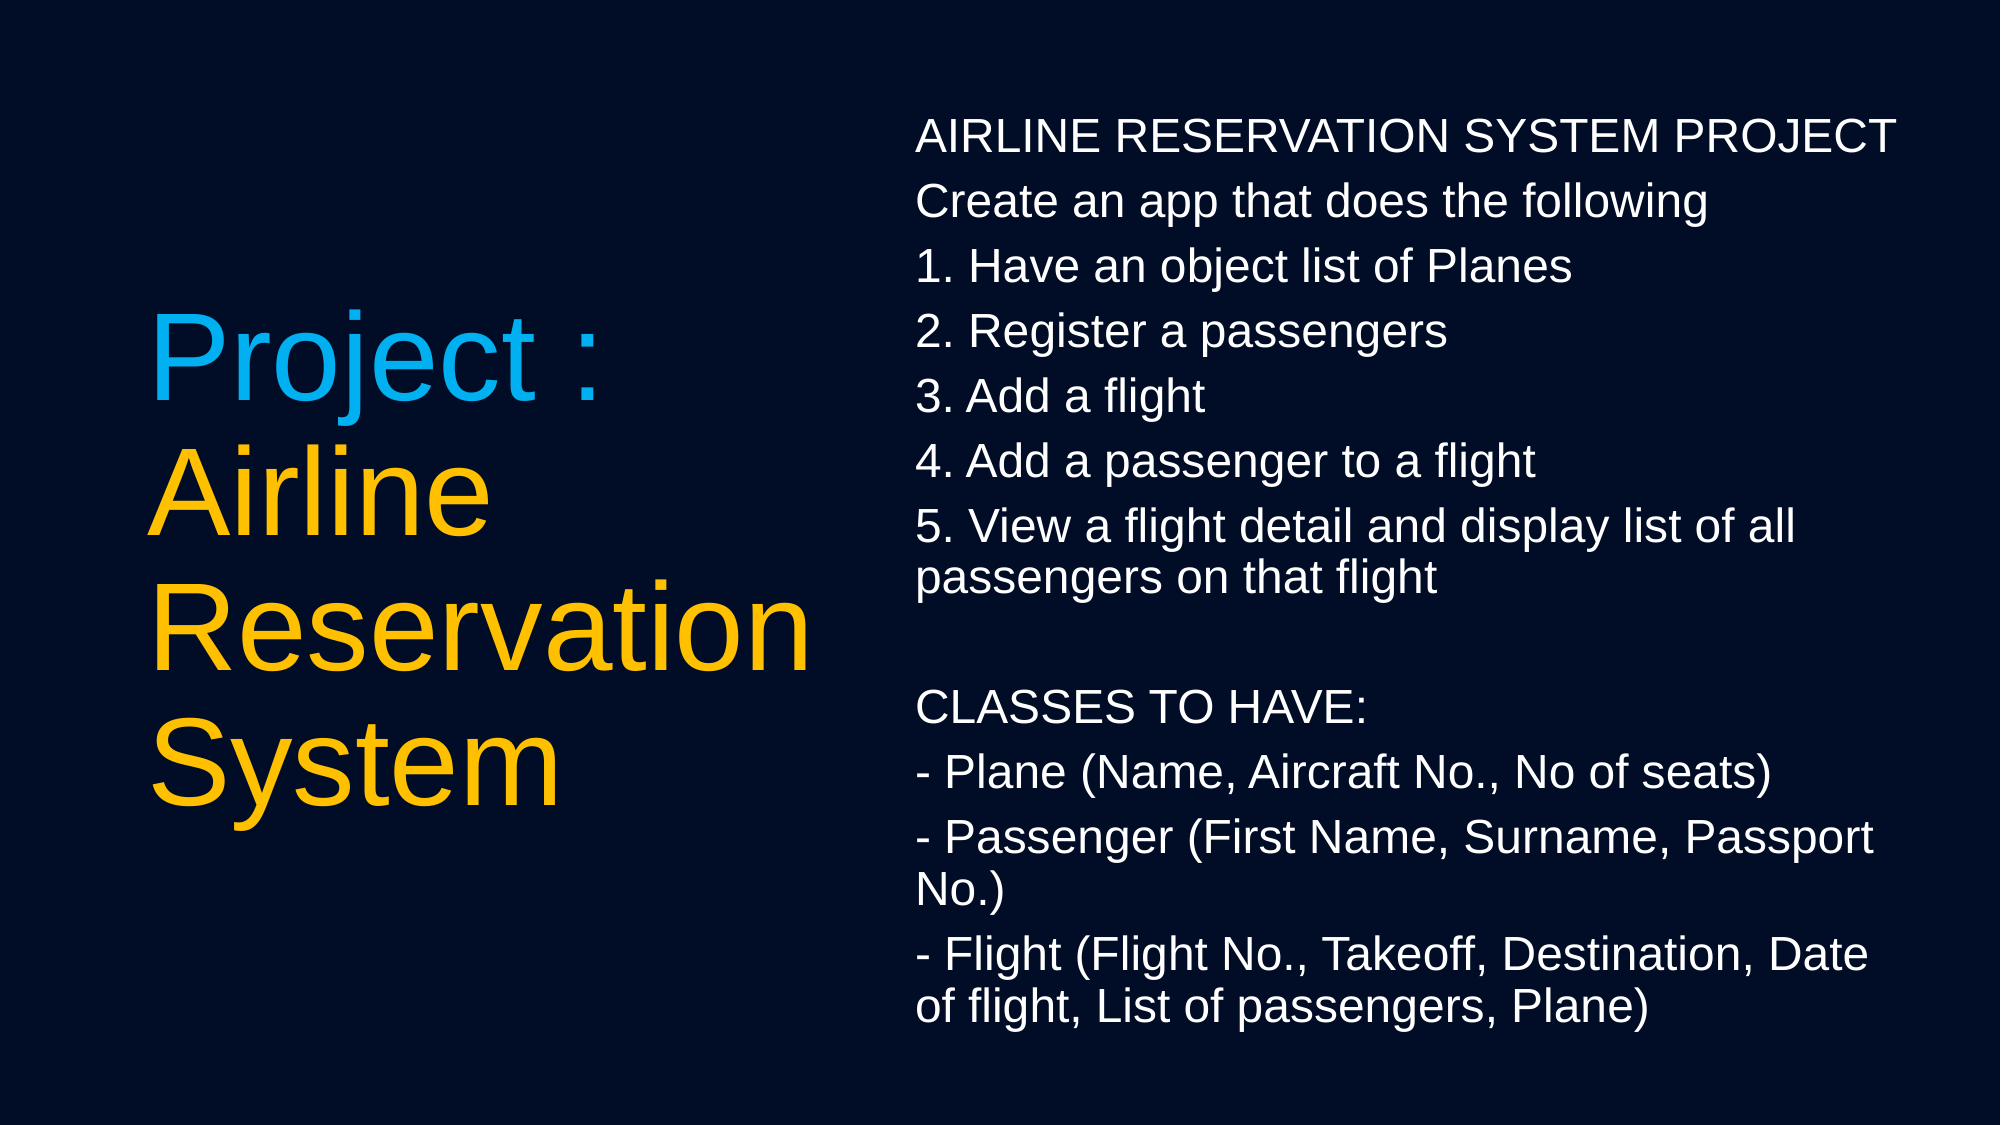

AIRLINE RESERVATION SYSTEM PROJECT
Create an app that does the following
1. Have an object list of Planes
2. Register a passengers
3. Add a flight
4. Add a passenger to a flight
5. View a flight detail and display list of all passengers on that flight

CLASSES TO HAVE:
- Plane (Name, Aircraft No., No of seats)
- Passenger (First Name, Surname, Passport No.)
- Flight (Flight No., Takeoff, Destination, Date of flight, List of passengers, Plane)
# Project : Airline Reservation System